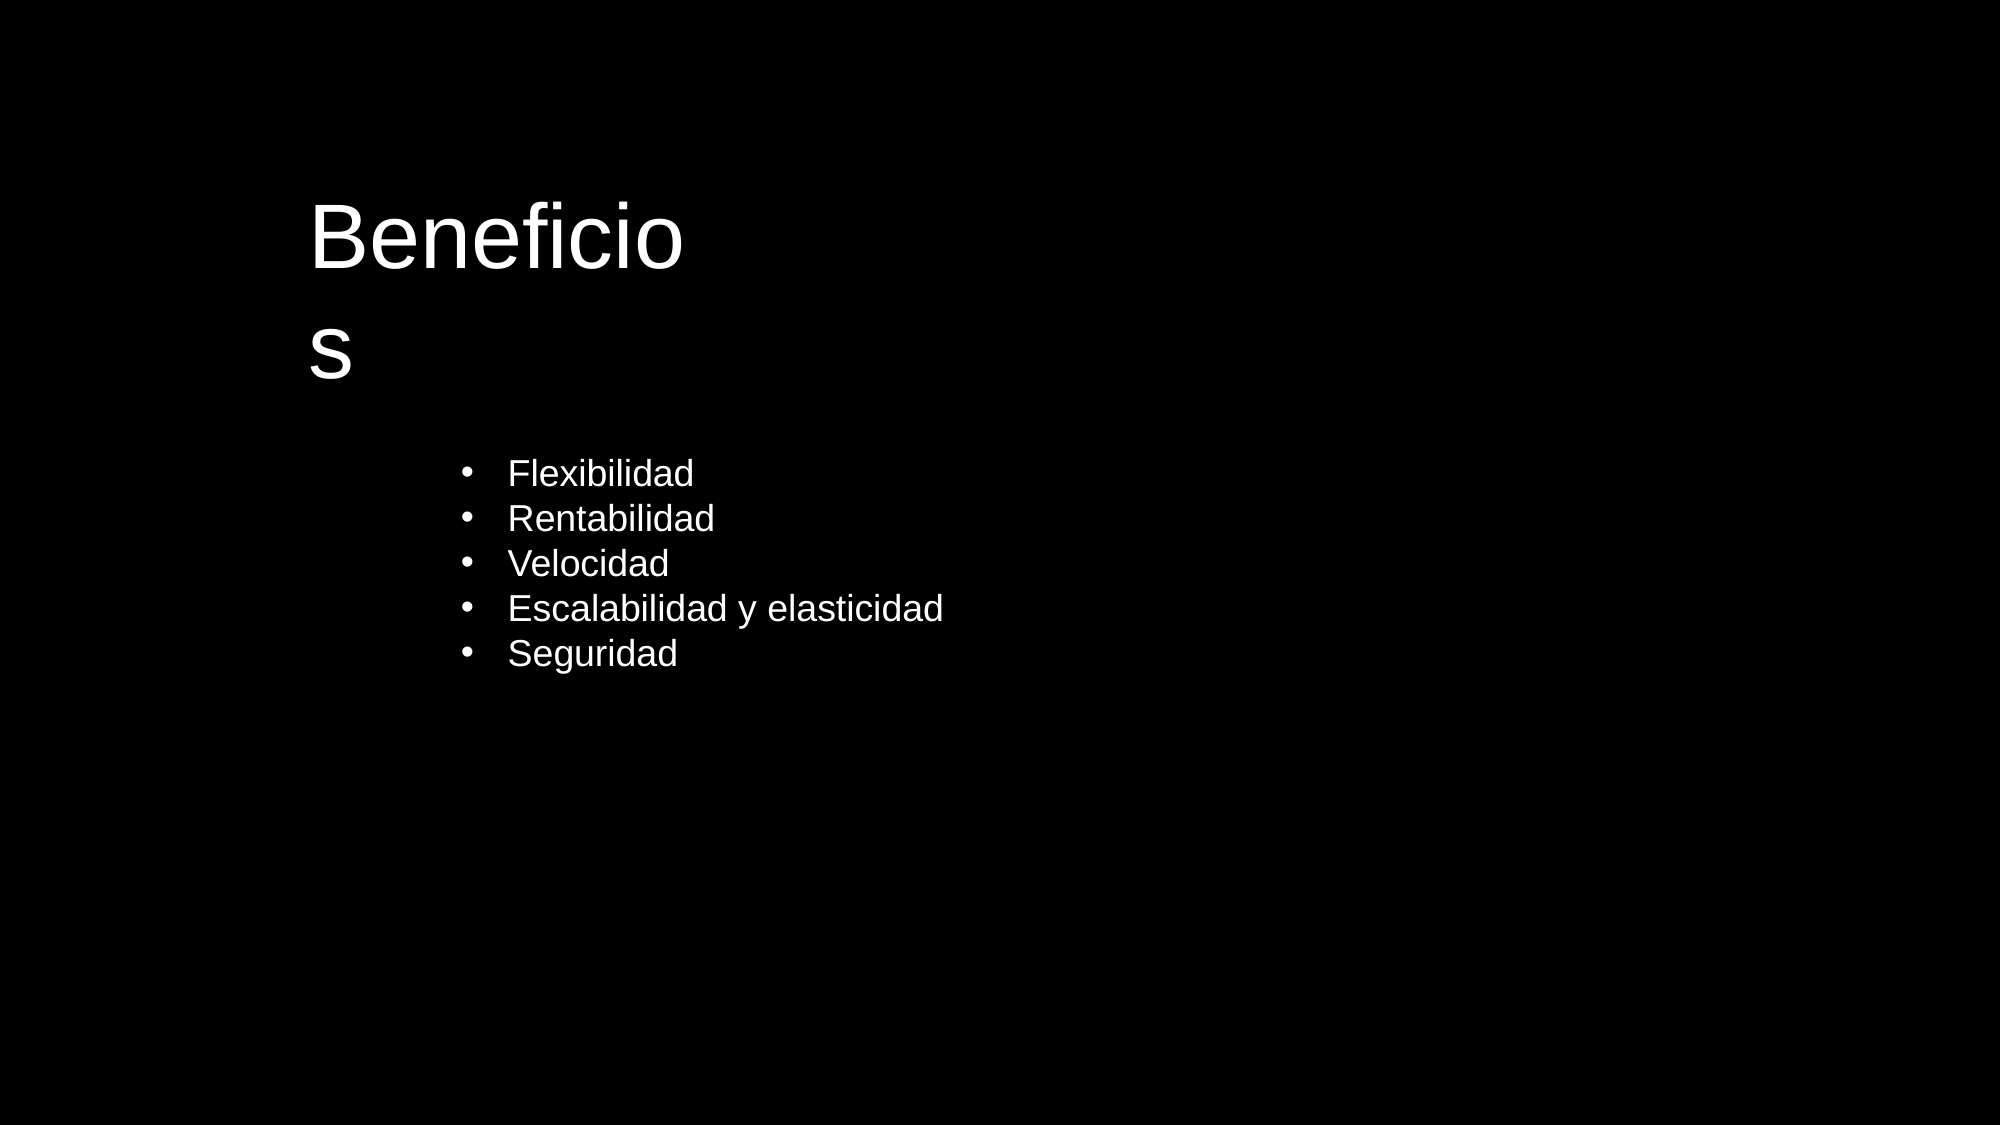

Beneficios
Flexibilidad
Rentabilidad
Velocidad
Escalabilidad y elasticidad
Seguridad